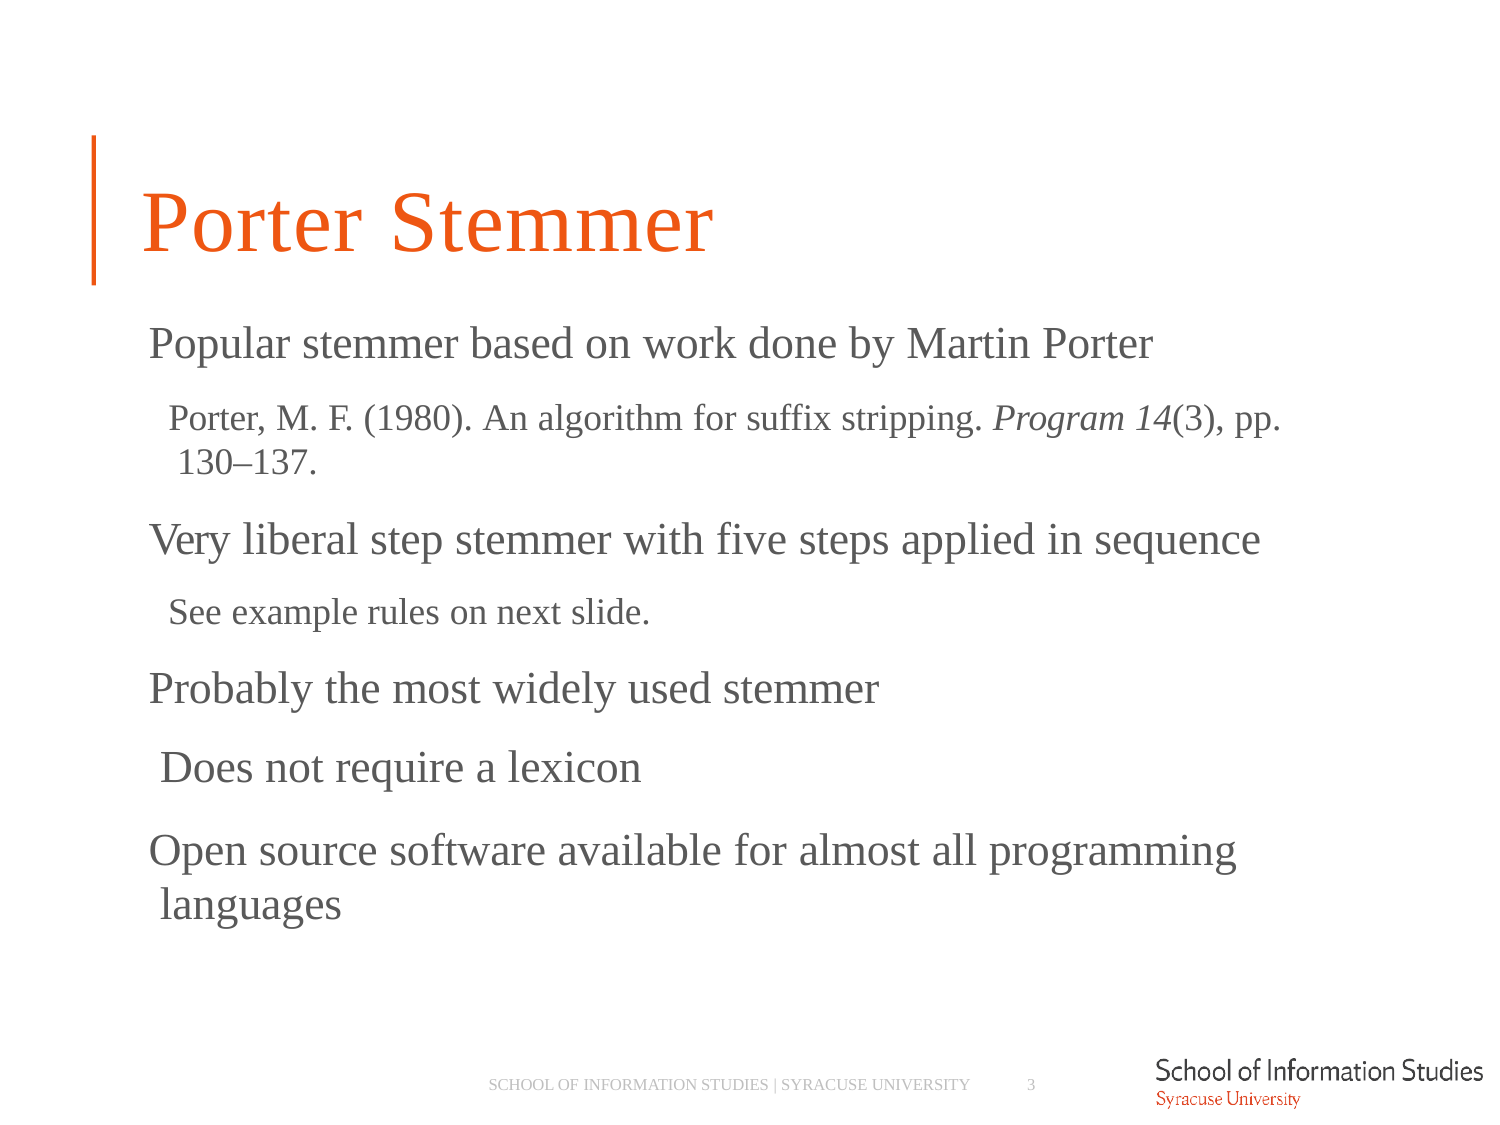

# Porter Stemmer
Popular stemmer based on work done by Martin Porter
­ Porter, M. F. (1980). An algorithm for suffix stripping. Program 14(3), pp.
130–137.
Very liberal step stemmer with five steps applied in sequence
­ See example rules on next slide.
Probably the most widely used stemmer  Does not require a lexicon
Open source software available for almost all programming  languages
SCHOOL OF INFORMATION STUDIES | SYRACUSE UNIVERSITY
3